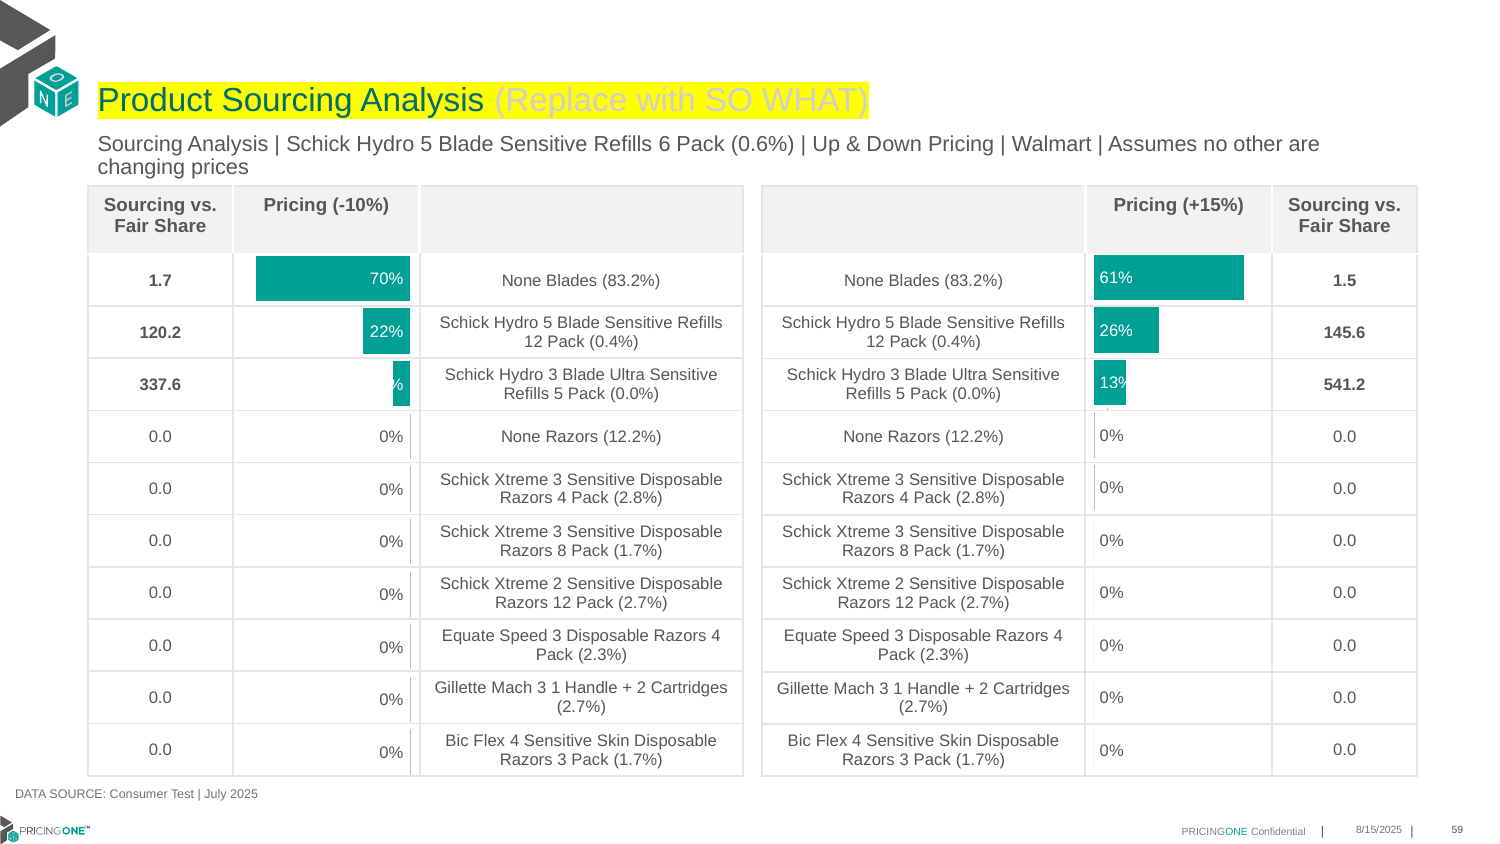

# Product Sourcing Analysis (Replace with SO WHAT)
Sourcing Analysis | Schick Hydro 5 Blade Sensitive Refills 6 Pack (0.6%) | Up & Down Pricing | Walmart | Assumes no other are changing prices
| Sourcing vs. Fair Share | Pricing (-10%) |  |
| --- | --- | --- |
| 1.7 |  | None Blades (83.2%) |
| 120.2 |  | Schick Hydro 5 Blade Sensitive Refills 12 Pack (0.4%) |
| 337.6 |  | Schick Hydro 3 Blade Ultra Sensitive Refills 5 Pack (0.0%) |
| 0.0 |  | None Razors (12.2%) |
| 0.0 |  | Schick Xtreme 3 Sensitive Disposable Razors 4 Pack (2.8%) |
| 0.0 |  | Schick Xtreme 3 Sensitive Disposable Razors 8 Pack (1.7%) |
| 0.0 |  | Schick Xtreme 2 Sensitive Disposable Razors 12 Pack (2.7%) |
| 0.0 |  | Equate Speed 3 Disposable Razors 4 Pack (2.3%) |
| 0.0 |  | Gillette Mach 3 1 Handle + 2 Cartridges (2.7%) |
| 0.0 |  | Bic Flex 4 Sensitive Skin Disposable Razors 3 Pack (1.7%) |
|  | Pricing (+15%) | Sourcing vs. Fair Share |
| --- | --- | --- |
| None Blades (83.2%) |  | 1.5 |
| Schick Hydro 5 Blade Sensitive Refills 12 Pack (0.4%) |  | 145.6 |
| Schick Hydro 3 Blade Ultra Sensitive Refills 5 Pack (0.0%) |  | 541.2 |
| None Razors (12.2%) |  | 0.0 |
| Schick Xtreme 3 Sensitive Disposable Razors 4 Pack (2.8%) |  | 0.0 |
| Schick Xtreme 3 Sensitive Disposable Razors 8 Pack (1.7%) |  | 0.0 |
| Schick Xtreme 2 Sensitive Disposable Razors 12 Pack (2.7%) |  | 0.0 |
| Equate Speed 3 Disposable Razors 4 Pack (2.3%) |  | 0.0 |
| Gillette Mach 3 1 Handle + 2 Cartridges (2.7%) |  | 0.0 |
| Bic Flex 4 Sensitive Skin Disposable Razors 3 Pack (1.7%) |  | 0.0 |

### Chart

| Category | Schick Hydro 5 Blade Sensitive Refills 6 Pack (0.6%) |
|---|---|
| None Blades (83.2%) | 0.6071015533444539 |
| Schick Hydro 5 Blade Sensitive Refills 12 Pack (0.4%) | 0.2633976978265304 |
| Schick Hydro 3 Blade Ultra Sensitive Refills 5 Pack (0.0%) | 0.1292766152874893 |
| None Razors (12.2%) | 0.00041331726238649297 |
| Schick Xtreme 3 Sensitive Disposable Razors 4 Pack (2.8%) | 0.0003650192170623093 |
| Schick Xtreme 3 Sensitive Disposable Razors 8 Pack (1.7%) | 0.00023165213573865987 |
| Schick Xtreme 2 Sensitive Disposable Razors 12 Pack (2.7%) | 0.00019949851874299536 |
| Equate Speed 3 Disposable Razors 4 Pack (2.3%) | 0.0001925372650262477 |
| Gillette Mach 3 1 Handle + 2 Cartridges (2.7%) | 0.000158931302274231 |
| Bic Flex 4 Sensitive Skin Disposable Razors 3 Pack (1.7%) | 0.00015471711619998007 |

### Chart

| Category | Schick Hydro 5 Blade Sensitive Refills 6 Pack (0.6%) |
|---|---|
| None Blades (83.2%) | 0.7017117631565882 |
| Schick Hydro 5 Blade Sensitive Refills 12 Pack (0.4%) | 0.2173638156614742 |
| Schick Hydro 3 Blade Ultra Sensitive Refills 5 Pack (0.0%) | 0.08063766320245068 |
| None Razors (12.2%) | 0.0005288290837339958 |
| Schick Xtreme 3 Sensitive Disposable Razors 4 Pack (2.8%) | 0.00046710176244068273 |
| Schick Xtreme 3 Sensitive Disposable Razors 8 Pack (1.7%) | 0.0002964158038780593 |
| Schick Xtreme 2 Sensitive Disposable Razors 12 Pack (2.7%) | 0.00025528774015901105 |
| Equate Speed 3 Disposable Razors 4 Pack (2.3%) | 0.0002463764698877414 |
| Gillette Mach 3 1 Handle + 2 Cartridges (2.7%) | 0.0002033340191076687 |
| Bic Flex 4 Sensitive Skin Disposable Razors 3 Pack (1.7%) | 0.00019798087482384192 |
DATA SOURCE: Consumer Test | July 2025

8/15/2025
59